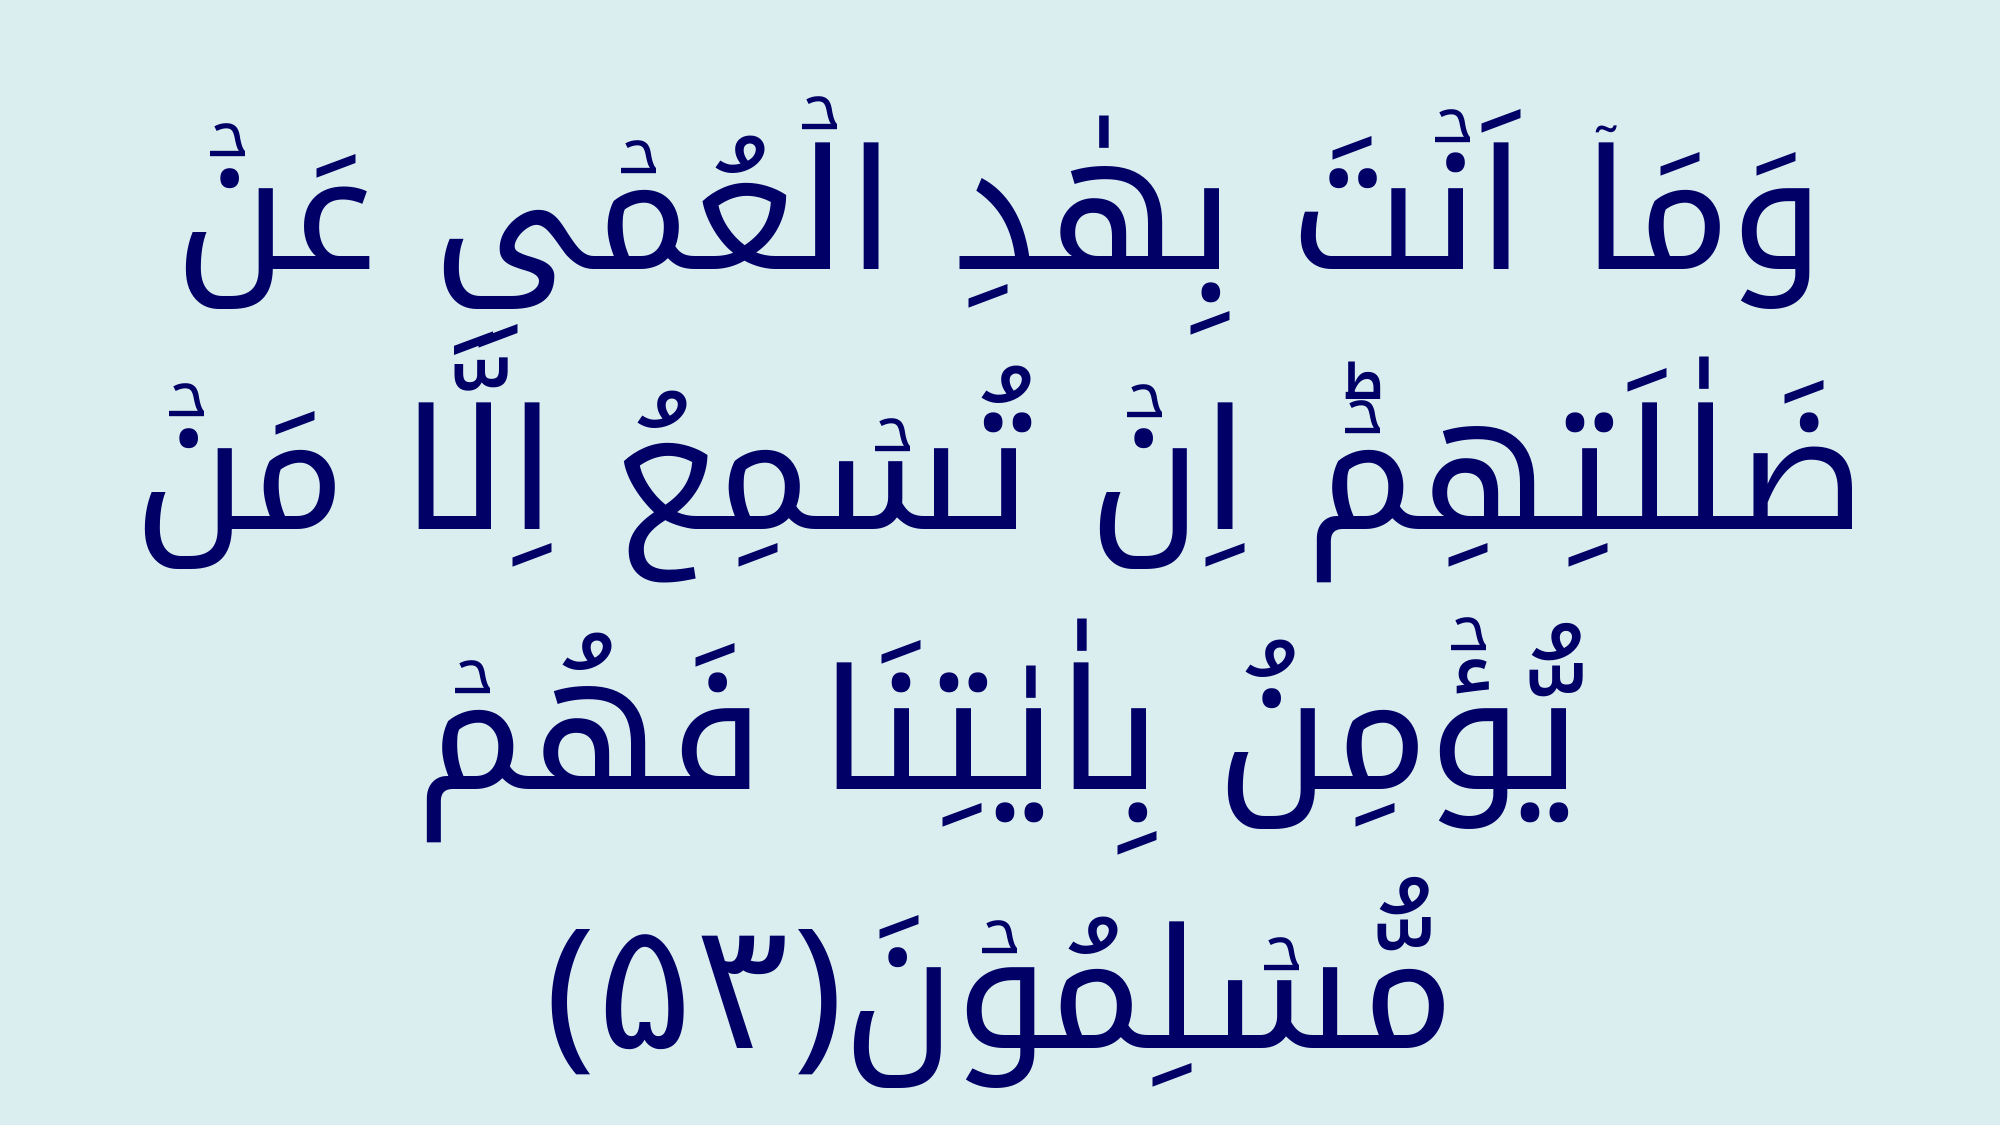

وَمَاۤ اَنۡتَ بِهٰدِ الۡعُمۡىِ عَنۡ ضَلٰلَتِهِمۡ‌ؕ اِنۡ تُسۡمِعُ اِلَّا مَنۡ يُّؤۡمِنُ بِاٰيٰتِنَا فَهُمۡ مُّسۡلِمُوۡنَ﴿﻿۵۳﻿﴾